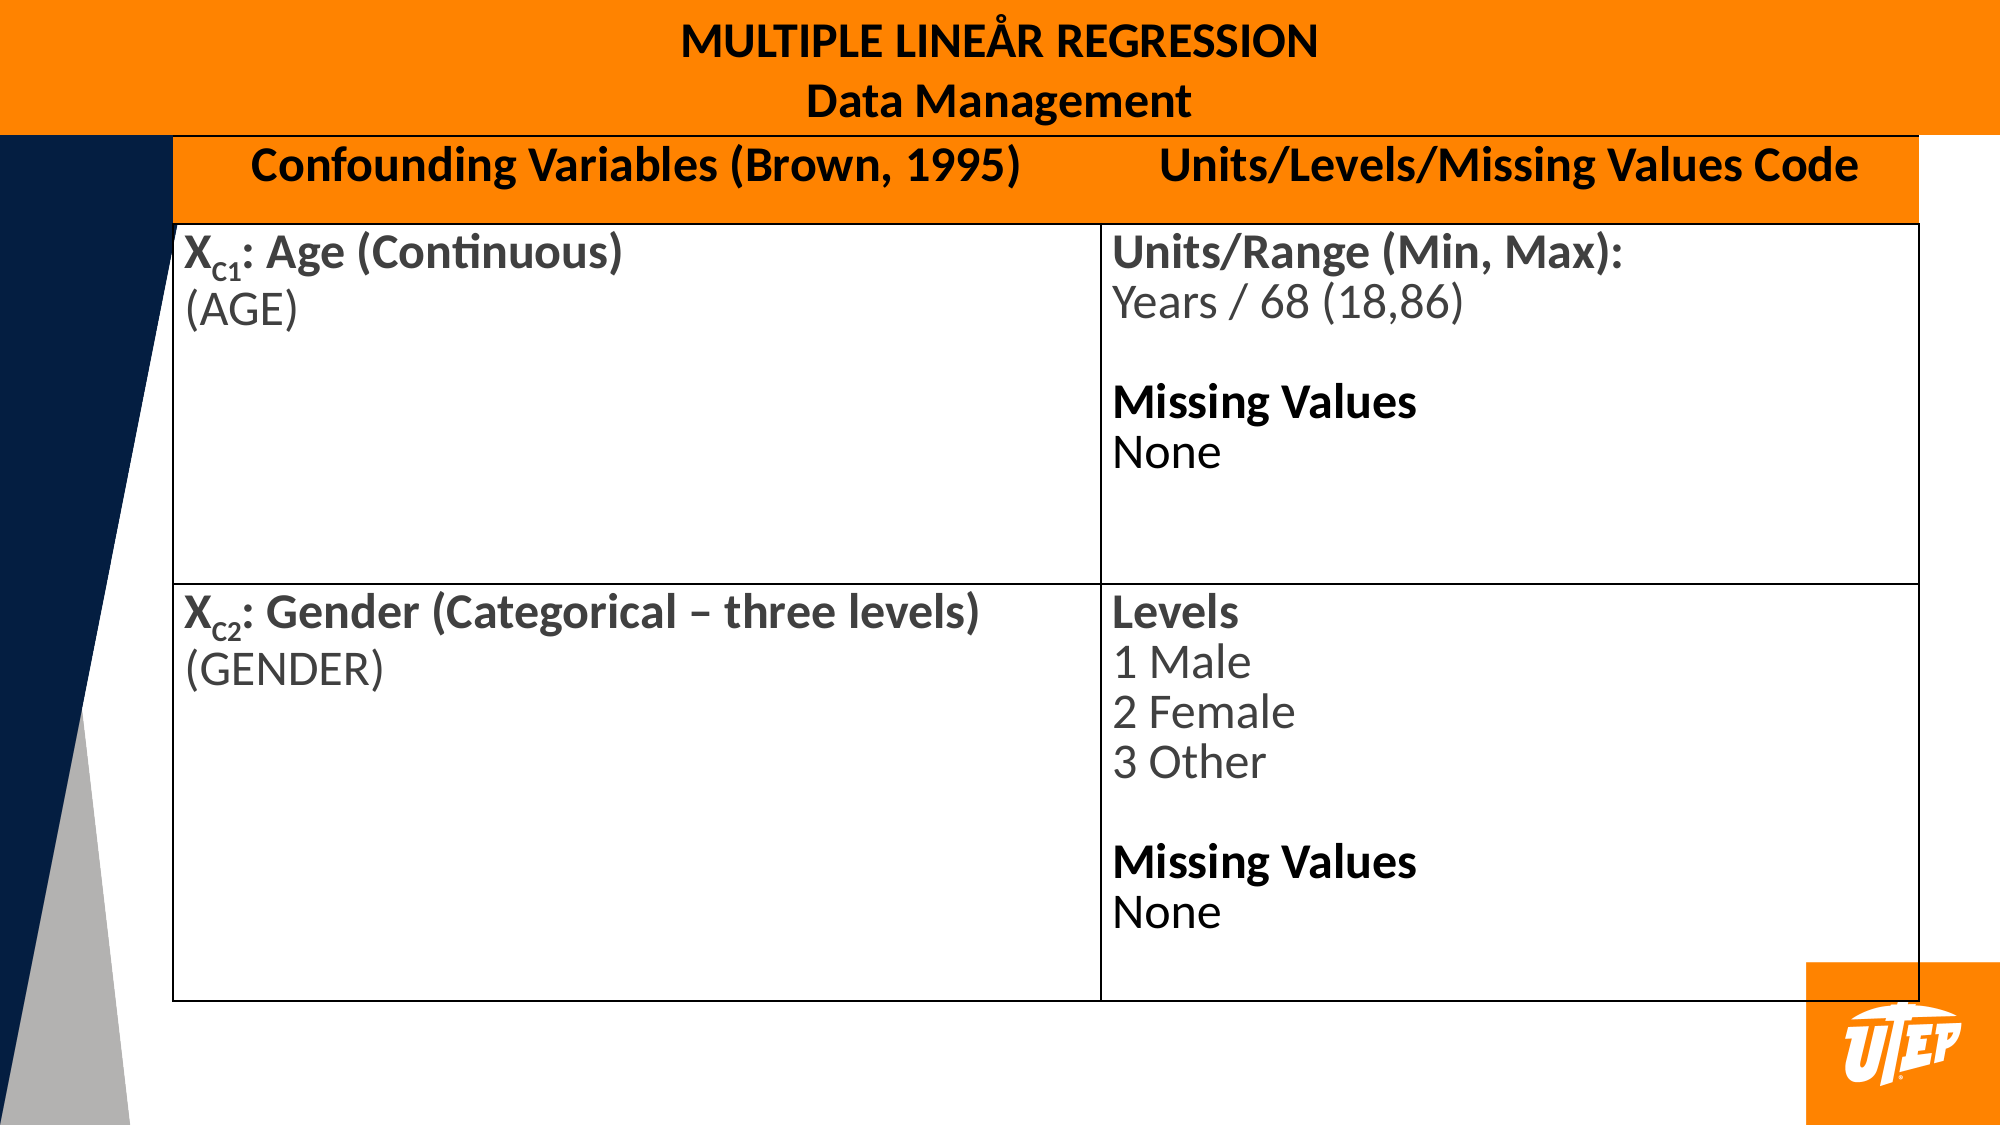

MULTIPLE LINEÅR REGRESSION
Data Management
| Confounding Variables (Brown, 1995) | Units/Levels/Missing Values Code |
| --- | --- |
| XC1: Age (Continuous) (AGE) | Units/Range (Min, Max):  Years / 68 (18,86) Missing Values None |
| XC2: Gender (Categorical – three levels) (GENDER) | Levels 1 Male 2 Female 3 Other Missing Values None |